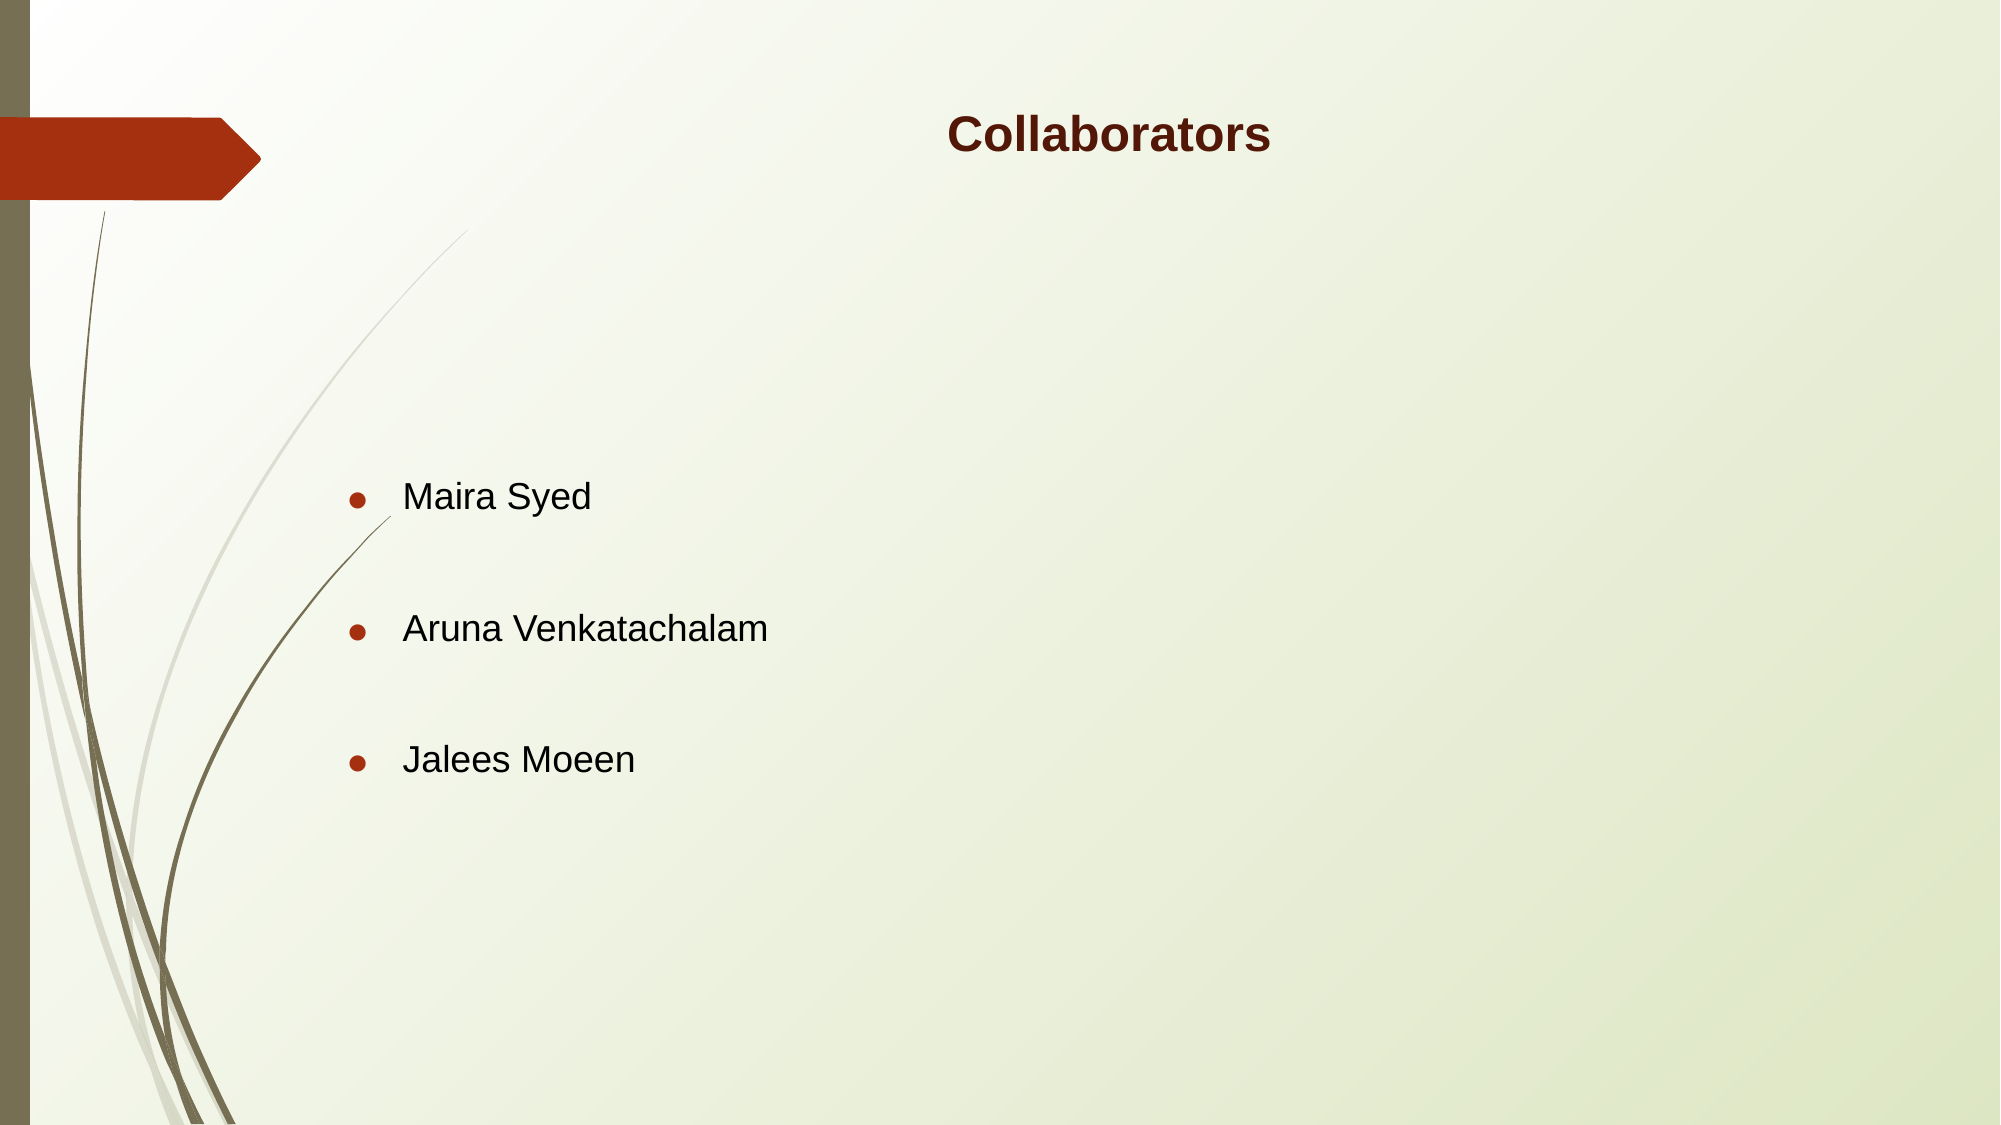

# Collaborators

Maira Syed

Aruna Venkatachalam

Jalees Moeen